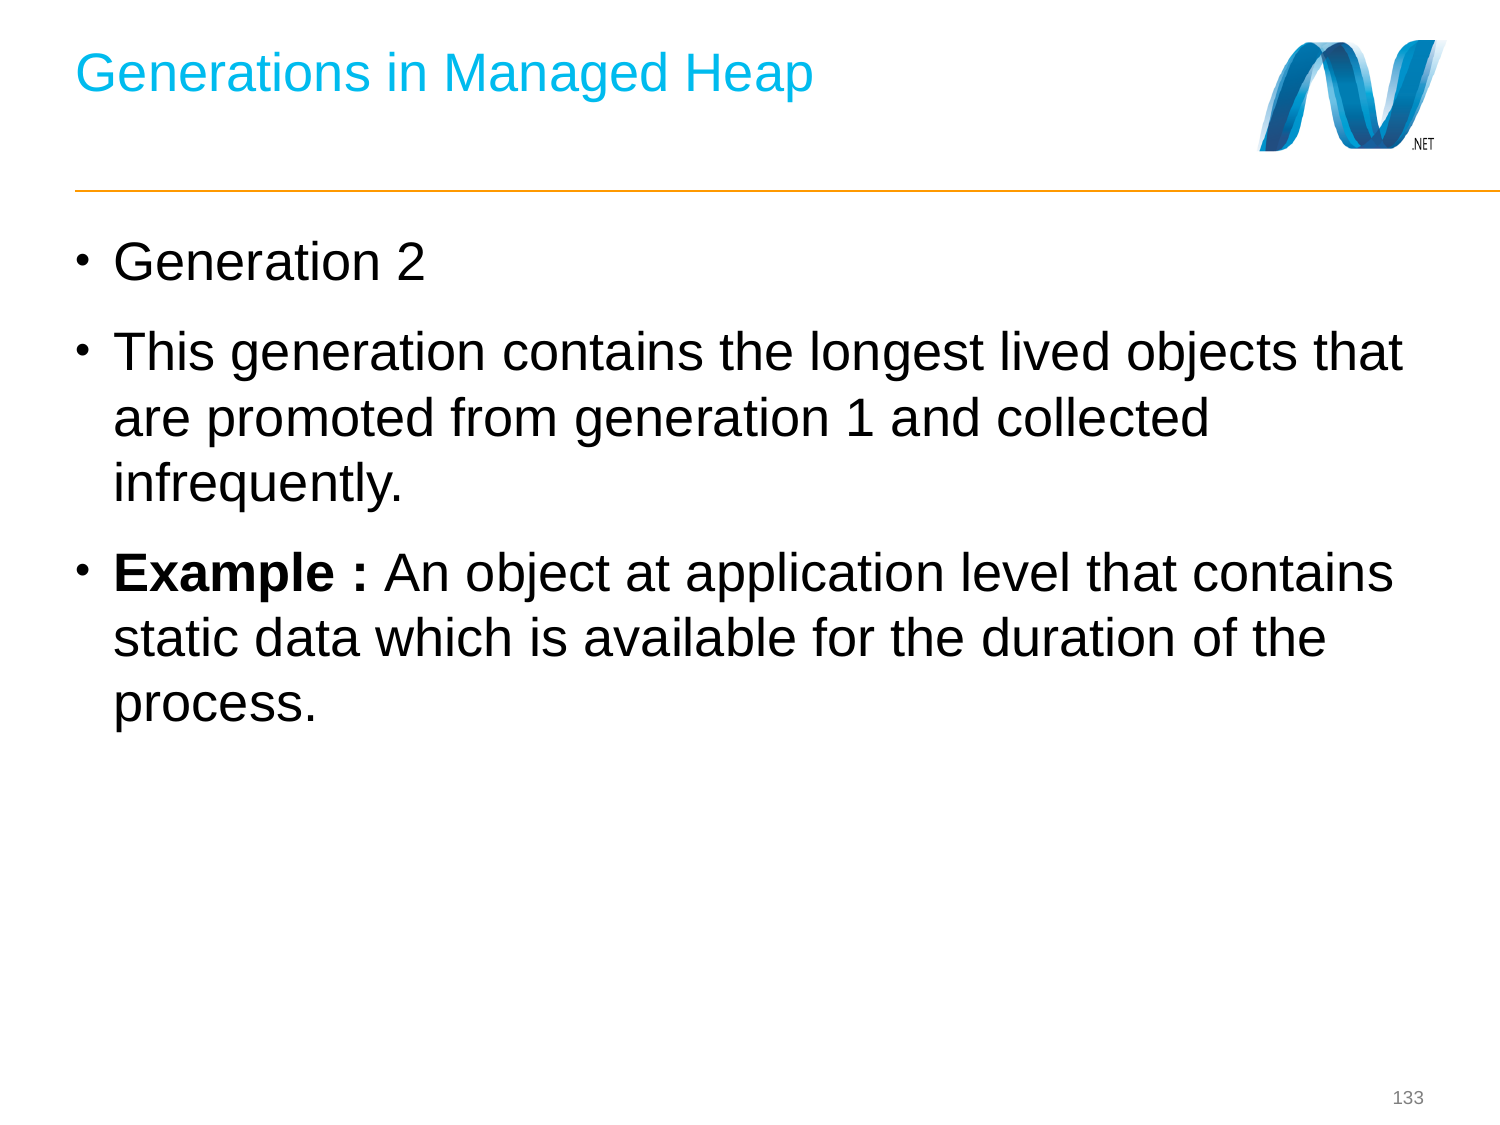

# Generations in Managed Heap
Generation 2
This generation contains the longest lived objects that are promoted from generation 1 and collected infrequently.
Example : An object at application level that contains static data which is available for the duration of the process.